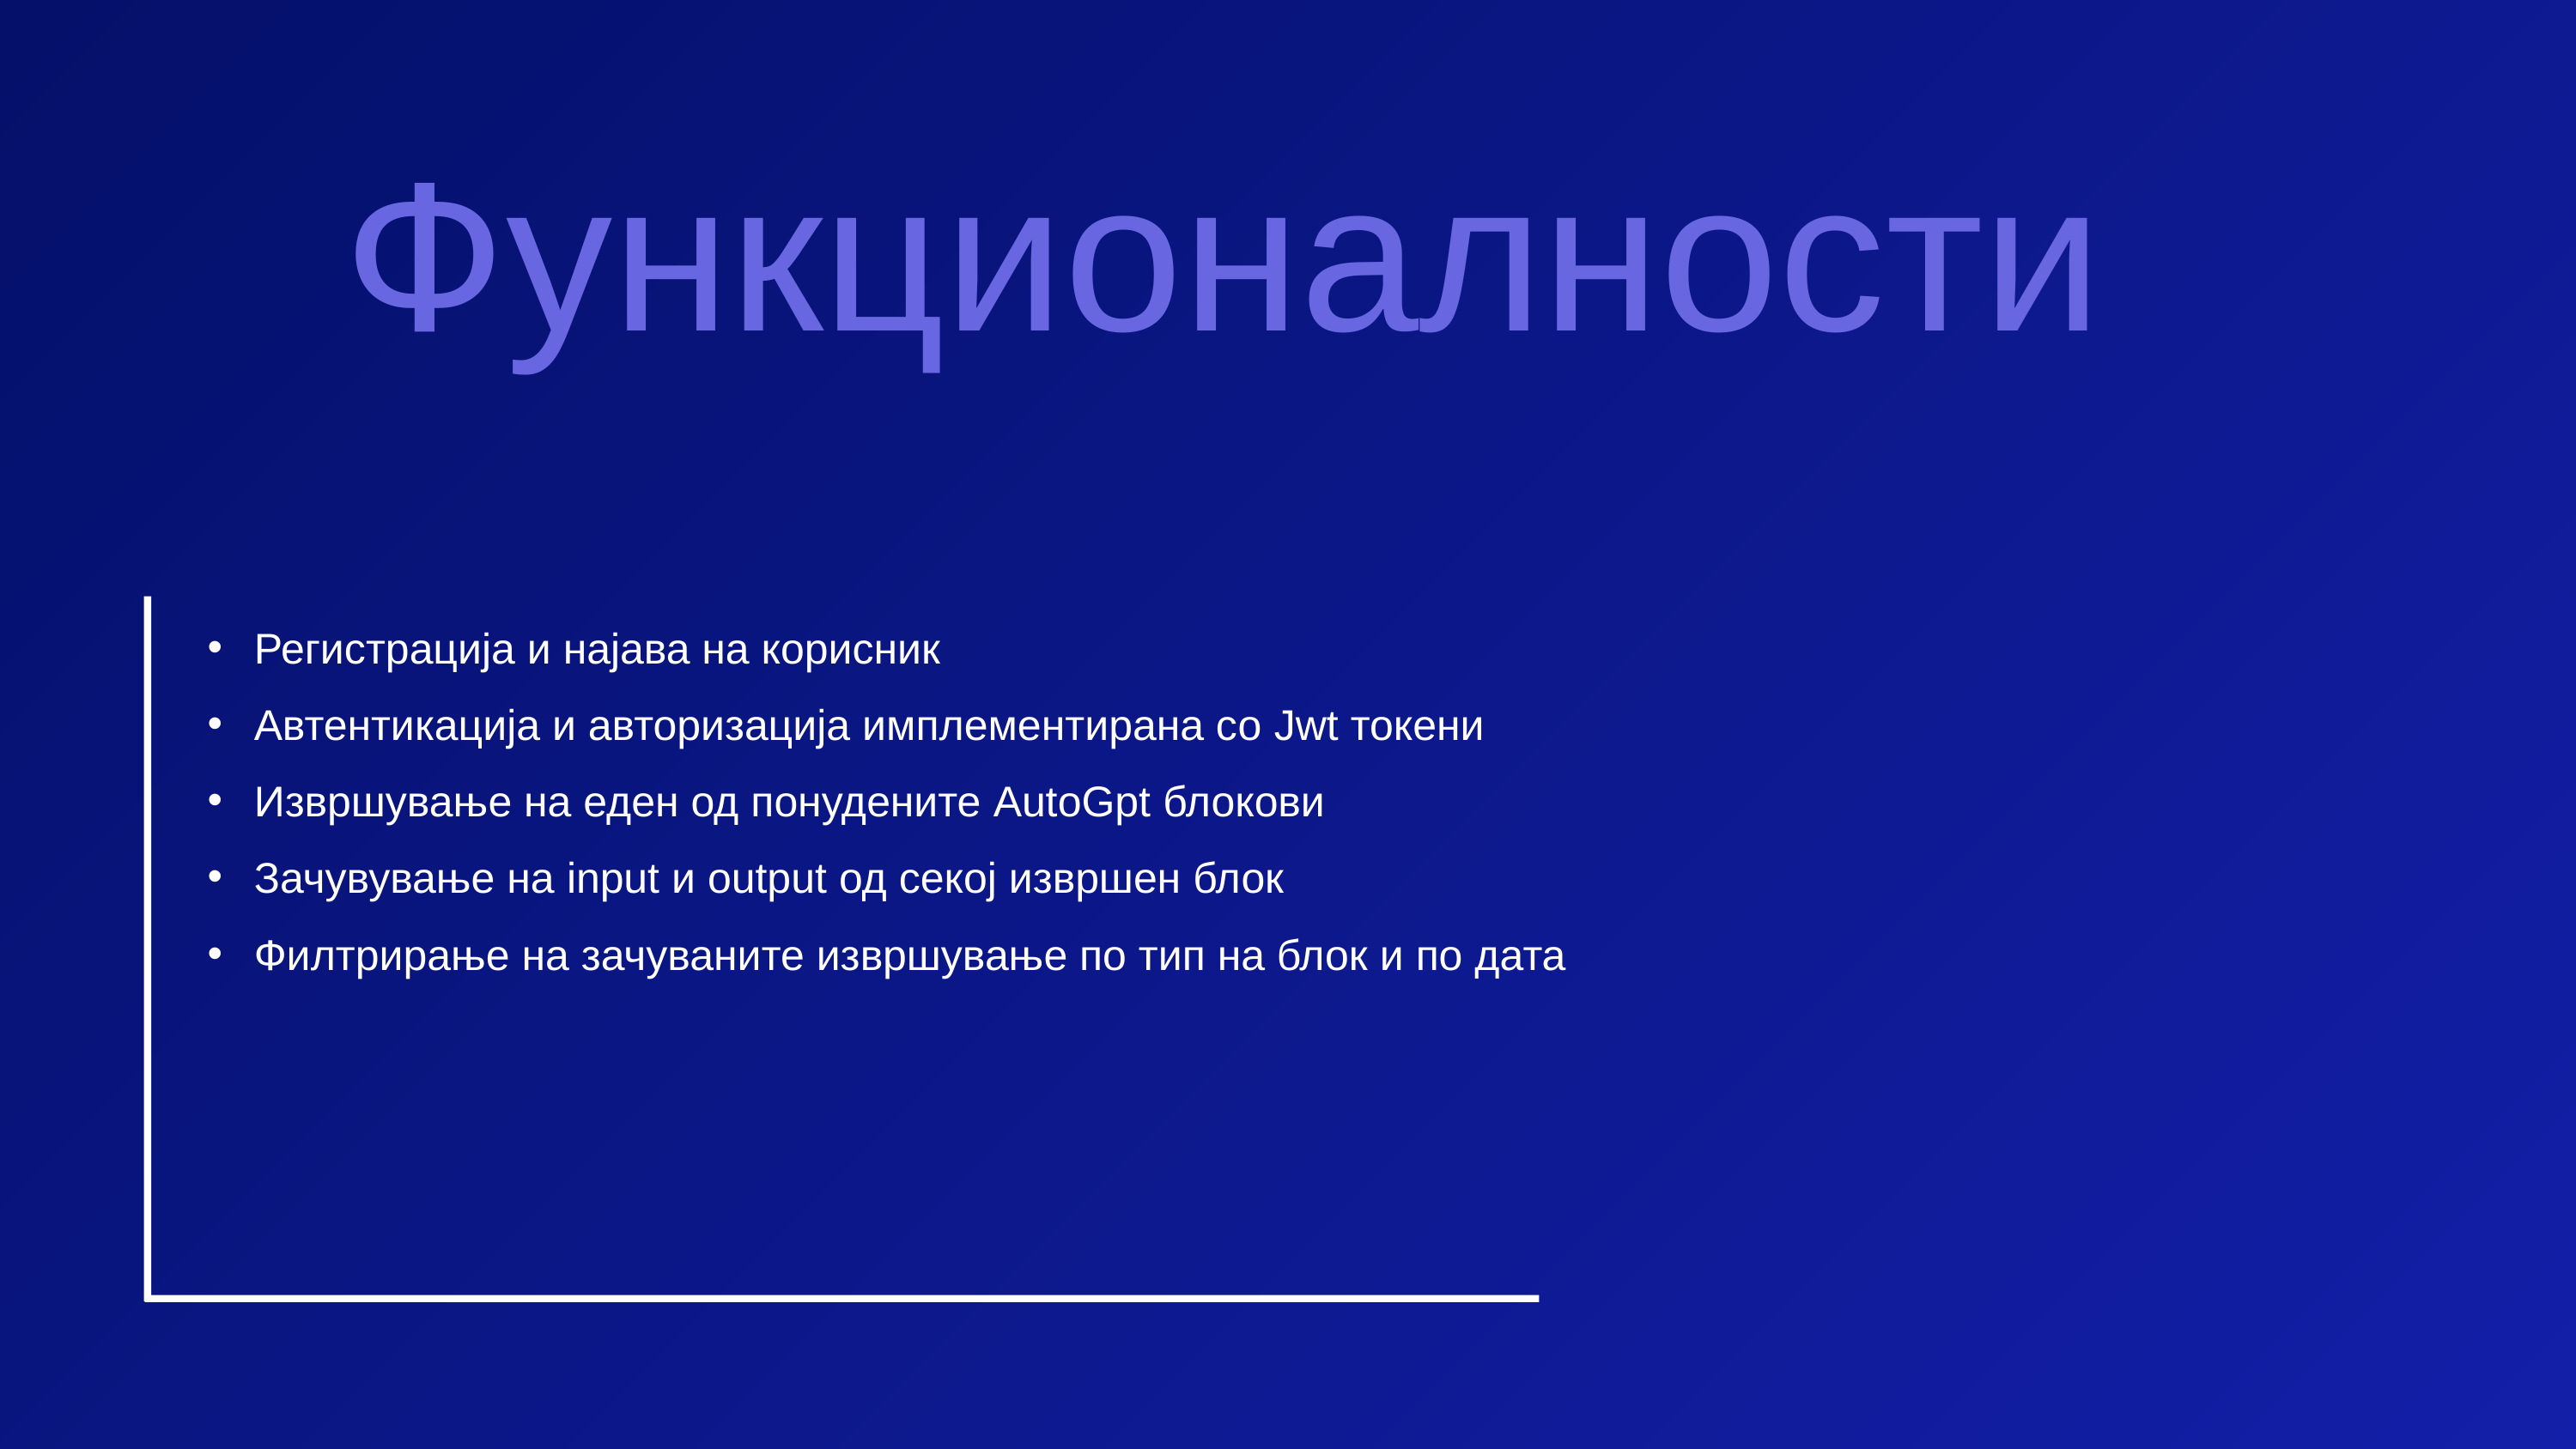

Функционалности
Регистрација и најава на корисник
Автентикација и авторизација имплементирана со Jwt токени
Извршување на еден од понудените AutoGpt блокови
Зачувување на input и output од секој извршен блок
Филтрирање на зачуваните извршување по тип на блок и по дата